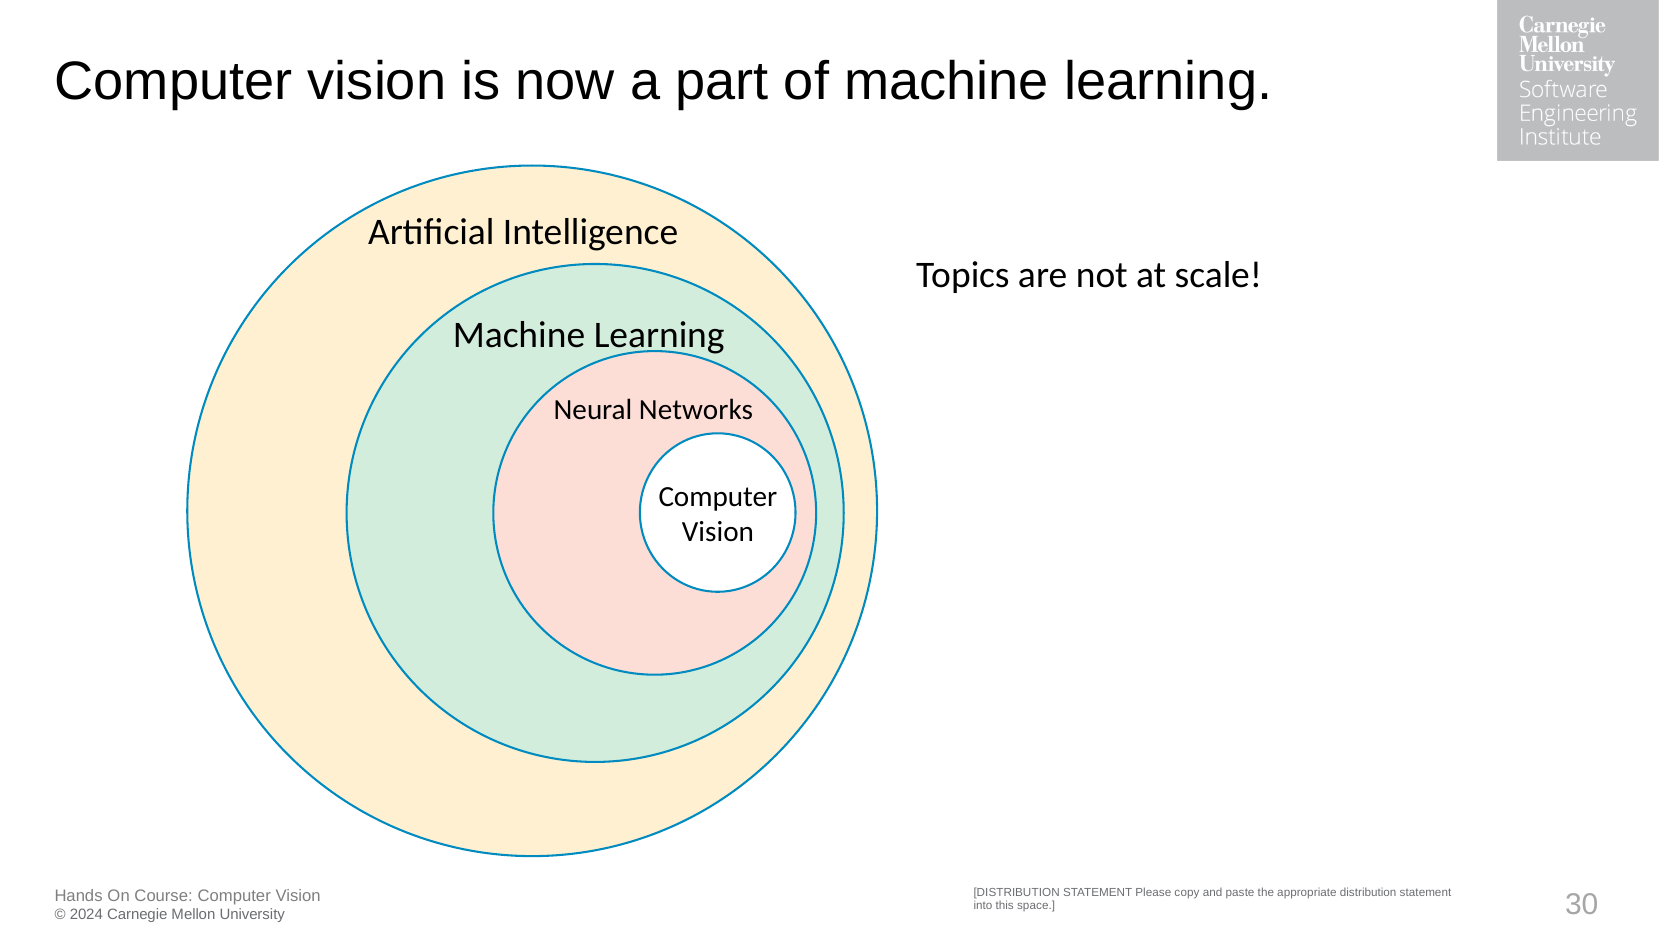

# Computer vision is now a part of machine learning.

Artificial Intelligence

Topics are not at scale!

Machine Learning

Neural Networks

Computer
Vision